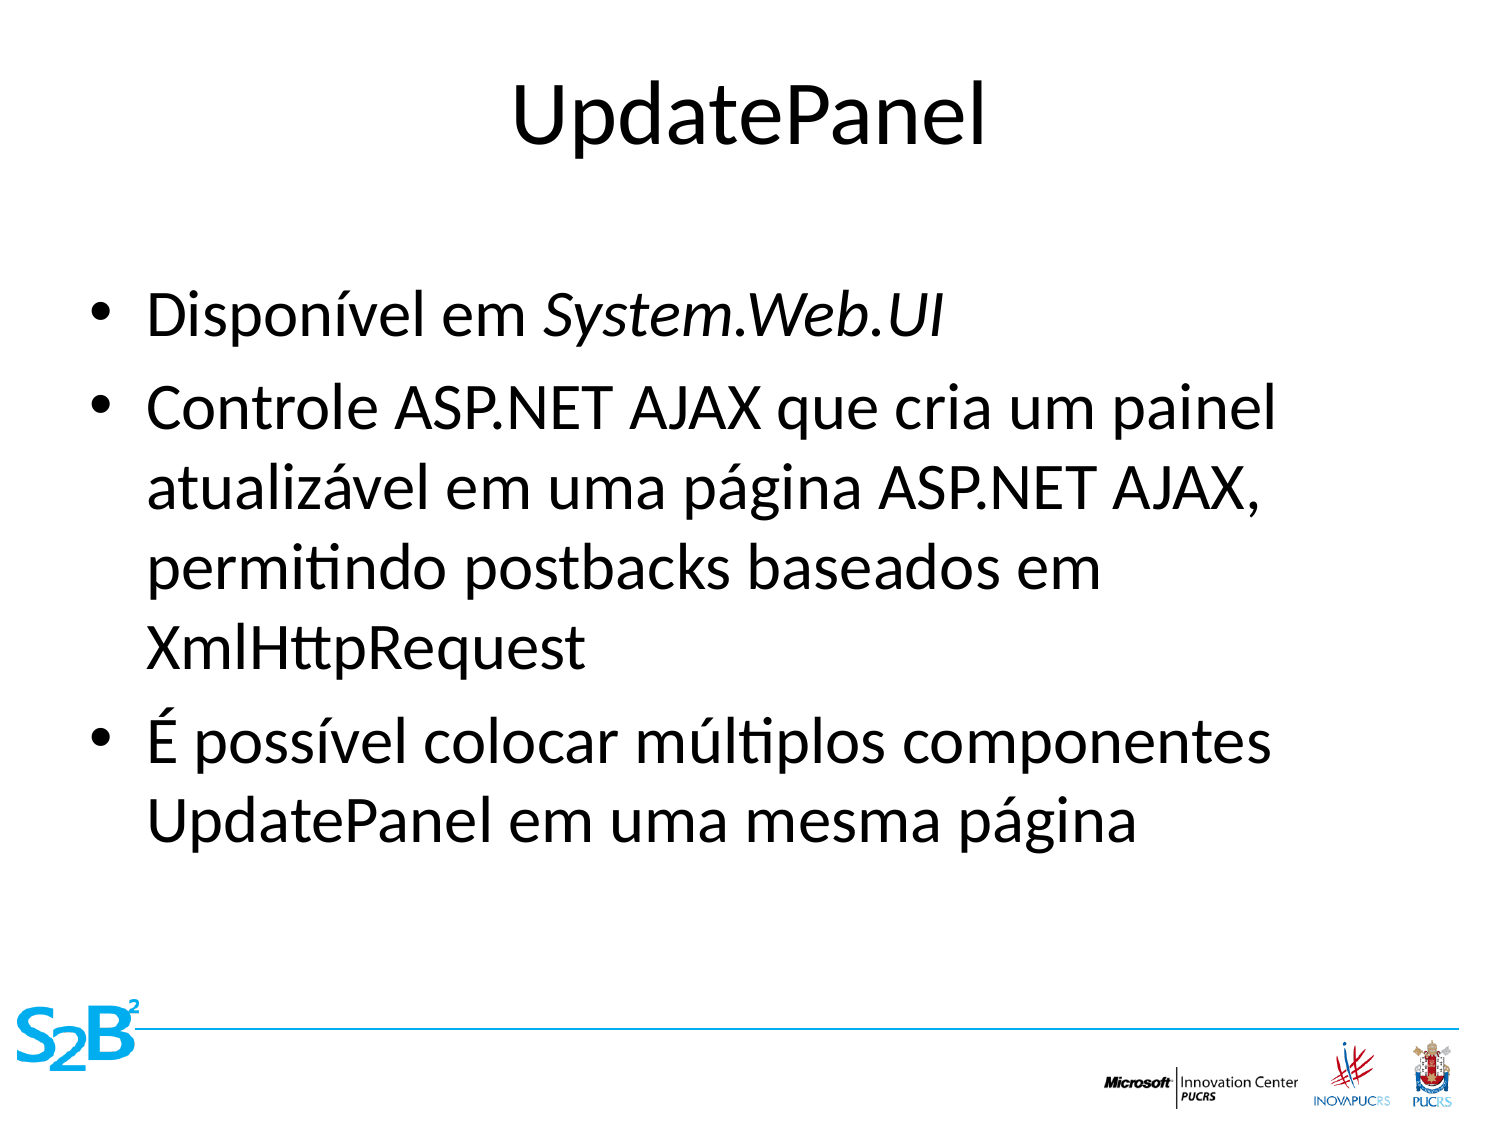

# UpdatePanel
Disponível em System.Web.UI
Controle ASP.NET AJAX que cria um painel atualizável em uma página ASP.NET AJAX, permitindo postbacks baseados em XmlHttpRequest
É possível colocar múltiplos componentes UpdatePanel em uma mesma página